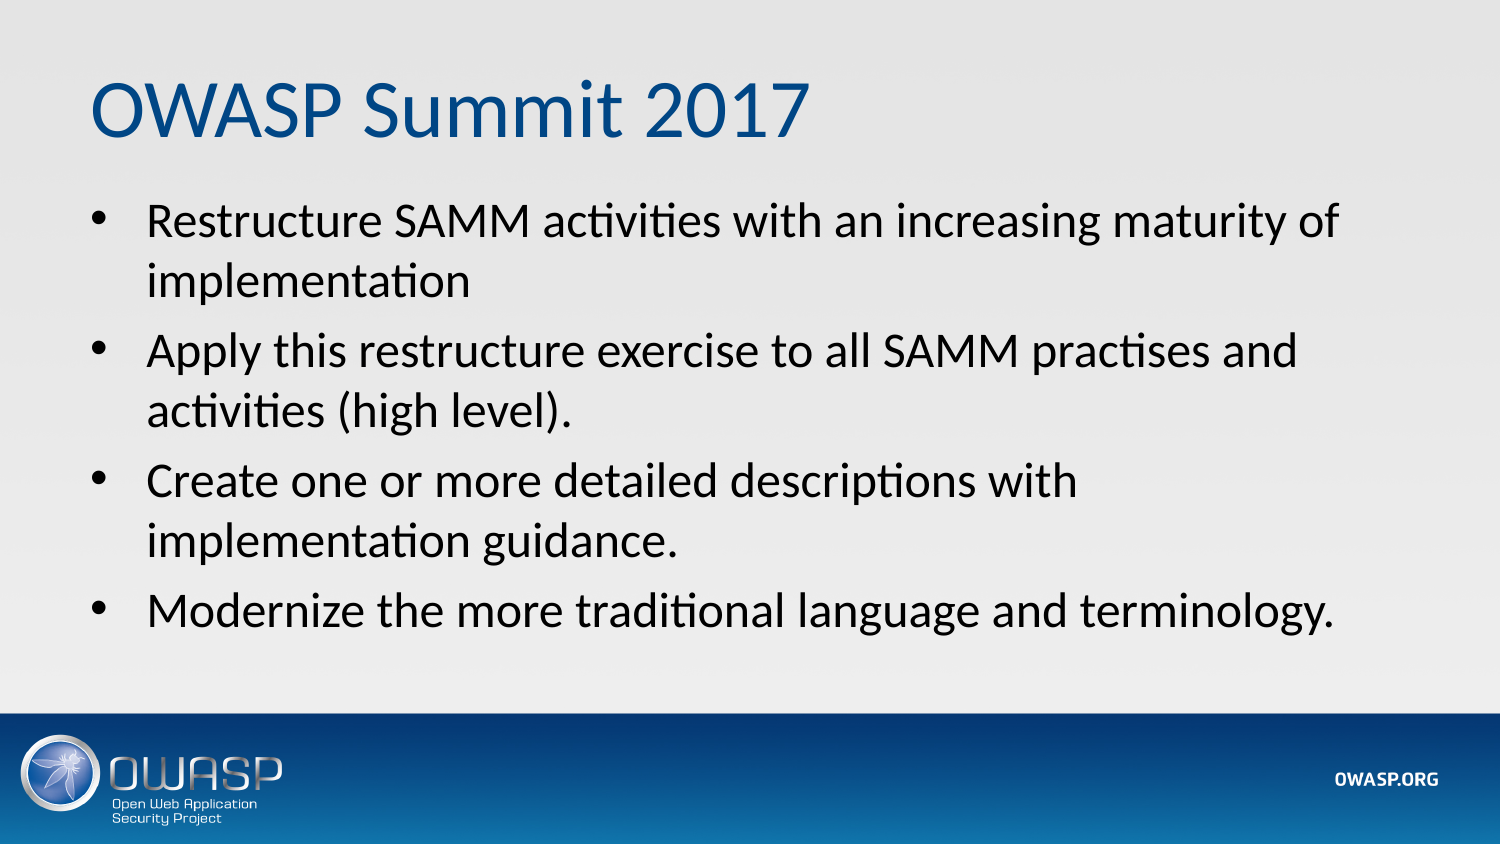

# OWASP Summit 2017
Restructure SAMM activities with an increasing maturity of implementation
Apply this restructure exercise to all SAMM practises and activities (high level).
Create one or more detailed descriptions with implementation guidance.
Modernize the more traditional language and terminology.